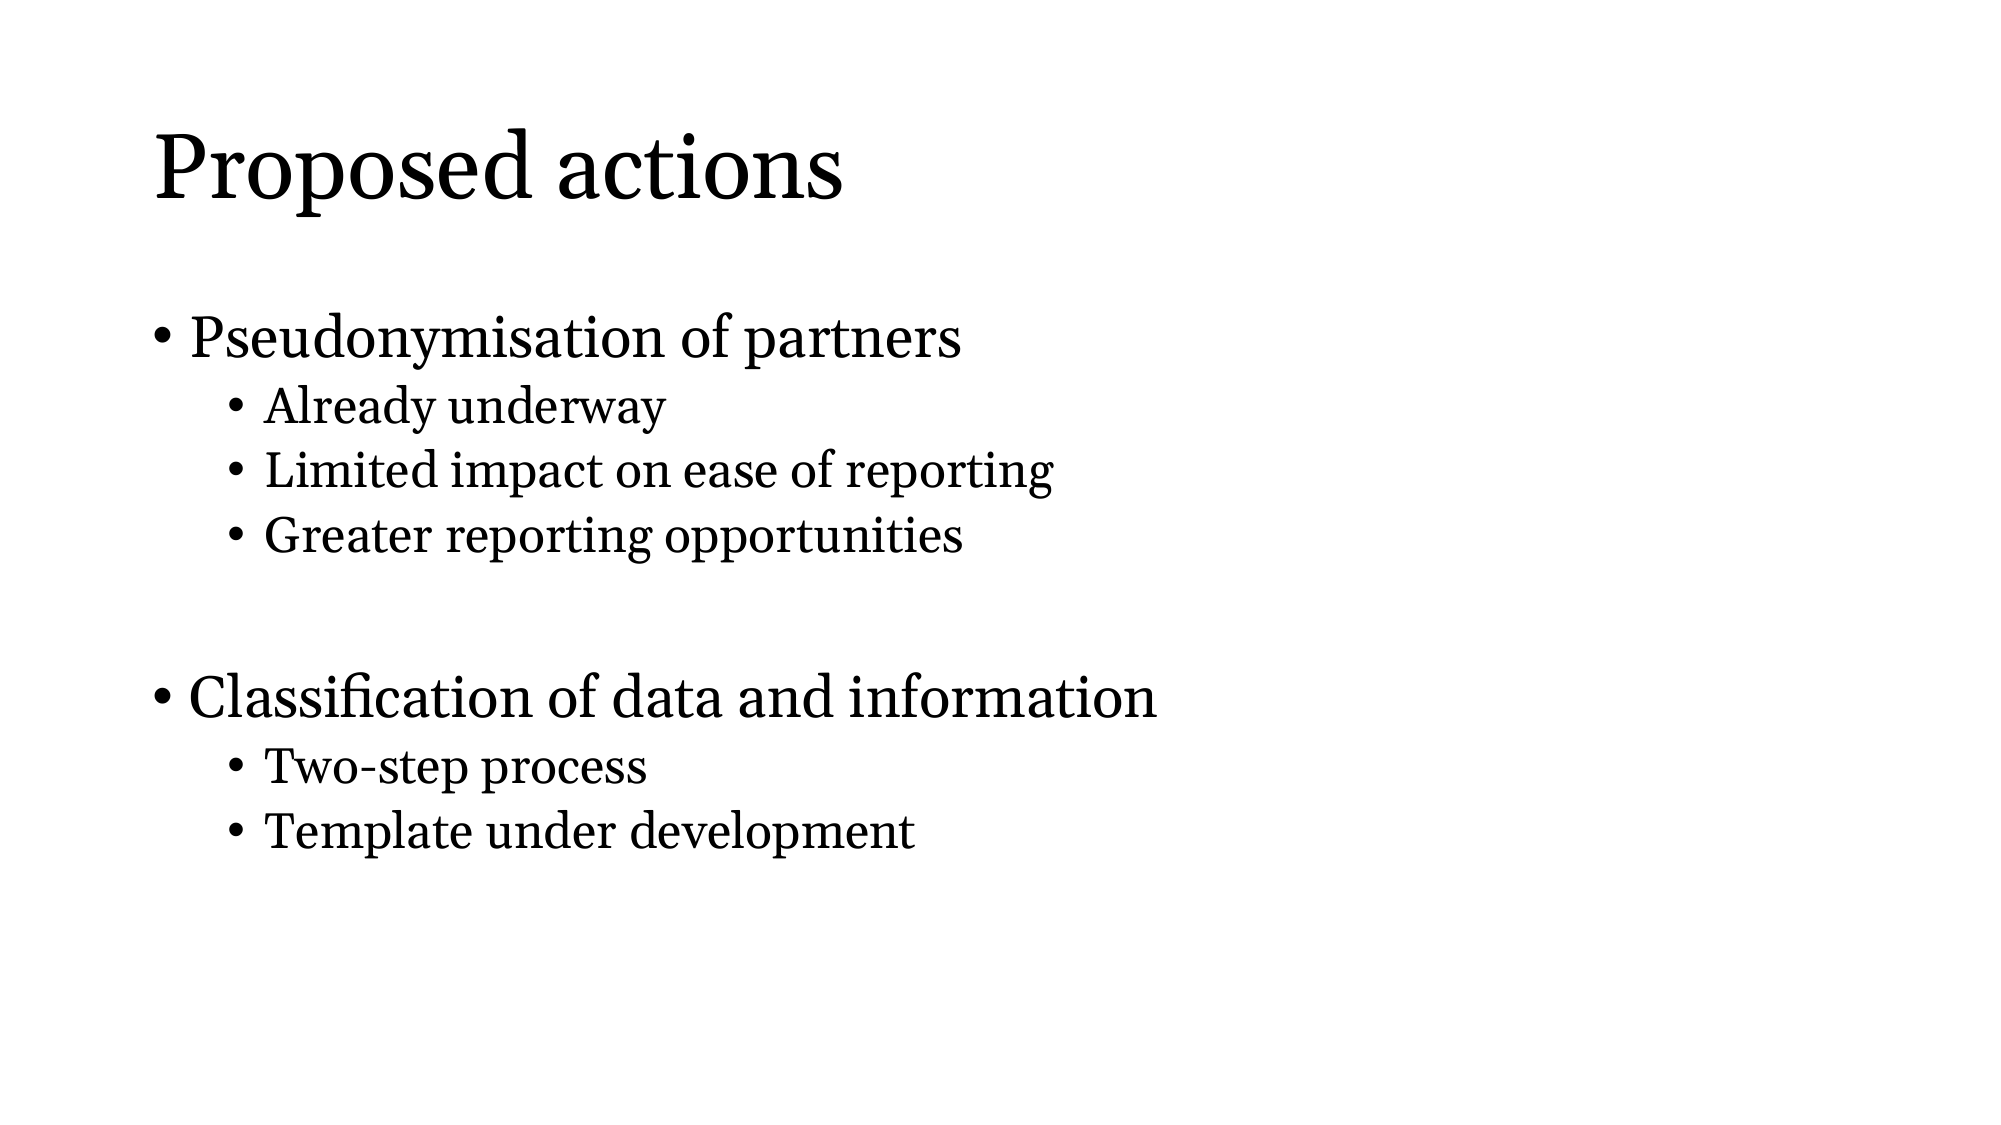

# Proposed actions
Pseudonymisation of partners
Already underway
Limited impact on ease of reporting
Greater reporting opportunities

Classification of data and information
Two-step process
Template under development